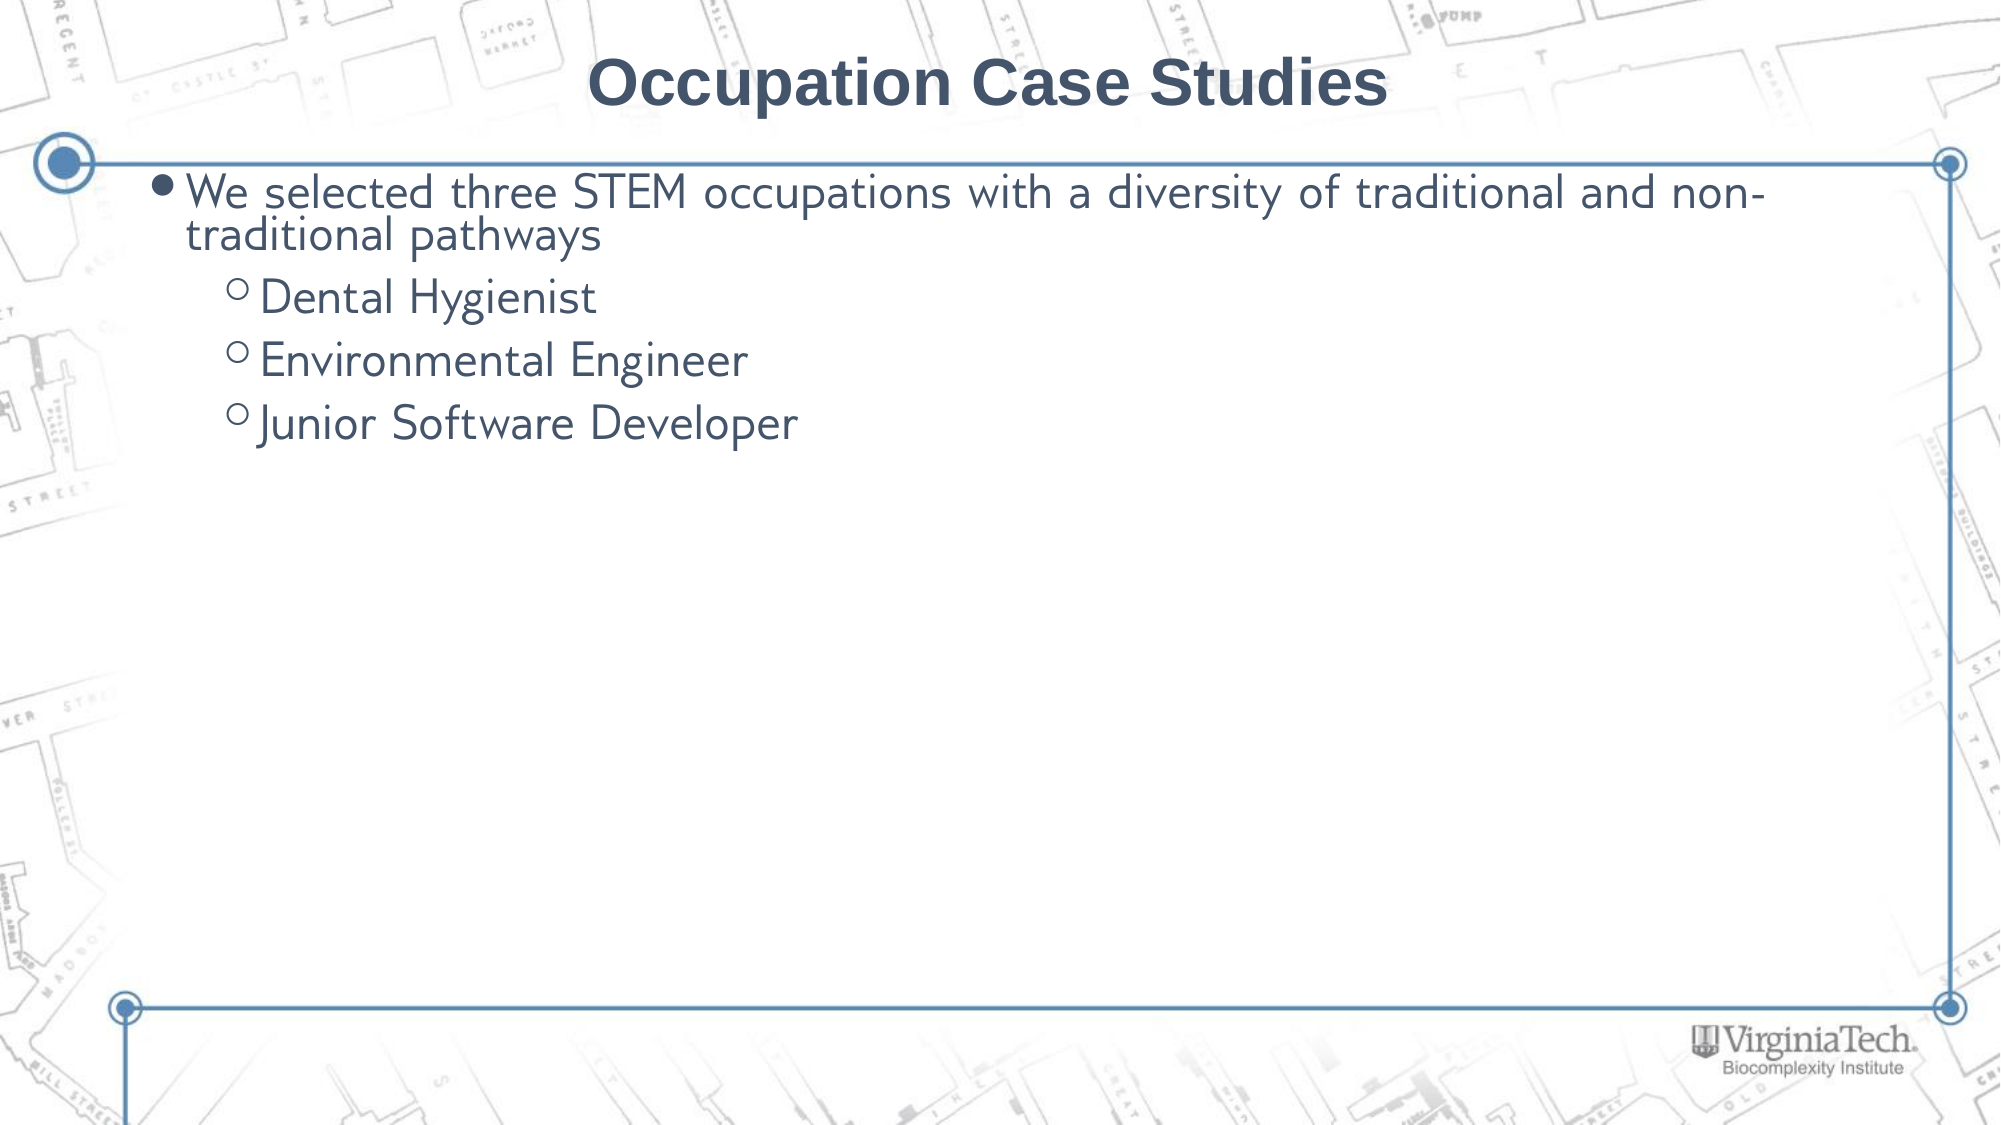

# Occupation Case Studies
We selected three STEM occupations with a diversity of traditional and non-traditional pathways
Dental Hygienist
Environmental Engineer
Junior Software Developer